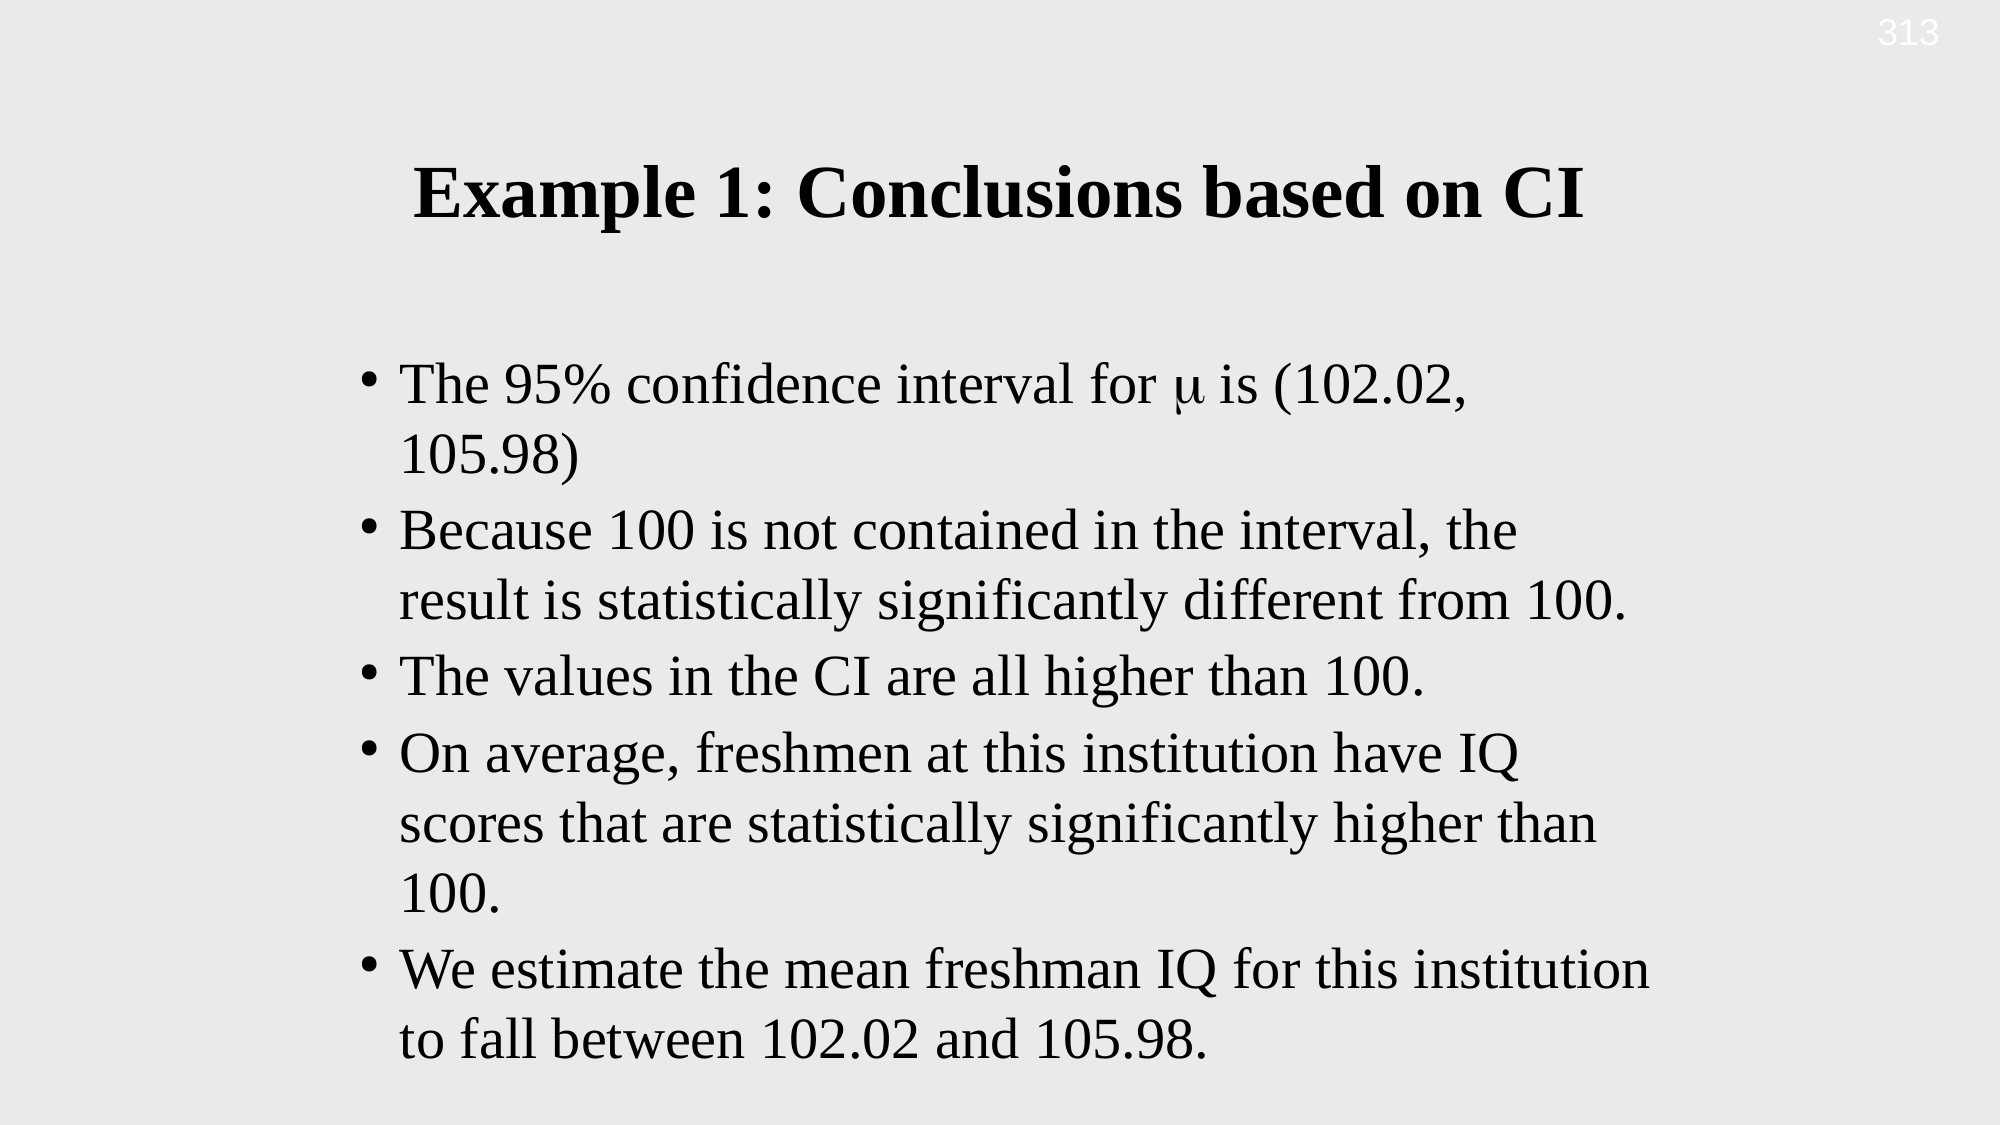

313
Example 1: Conclusions based on CI
The 95% confidence interval for μ is (102.02, 105.98)
Because 100 is not contained in the interval, the result is statistically significantly different from 100.
The values in the CI are all higher than 100.
On average, freshmen at this institution have IQ scores that are statistically significantly higher than 100.
We estimate the mean freshman IQ for this institution to fall between 102.02 and 105.98.